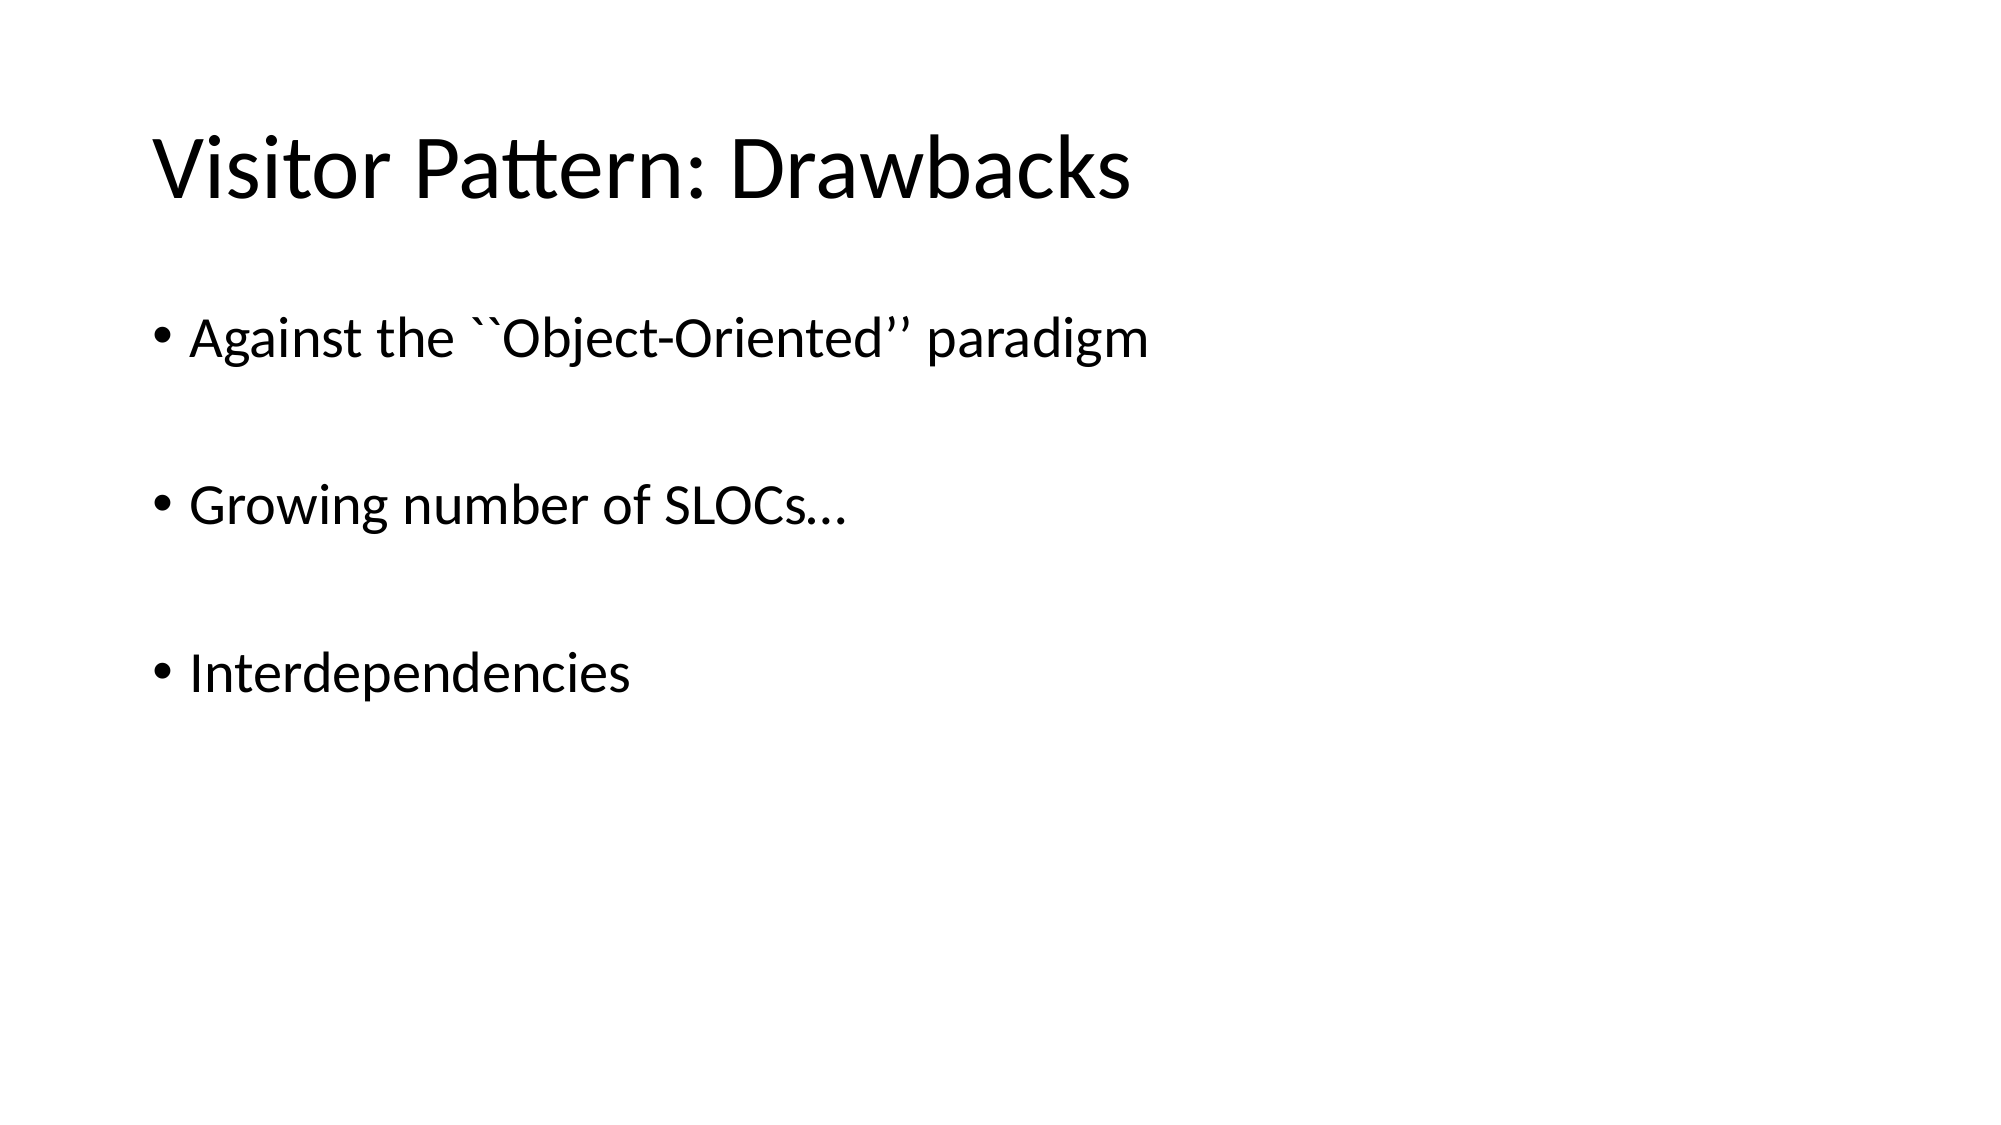

# Visitor Pattern: Drawbacks
Against the ``Object-Oriented’’ paradigm

Growing number of SLOCs…

Interdependencies